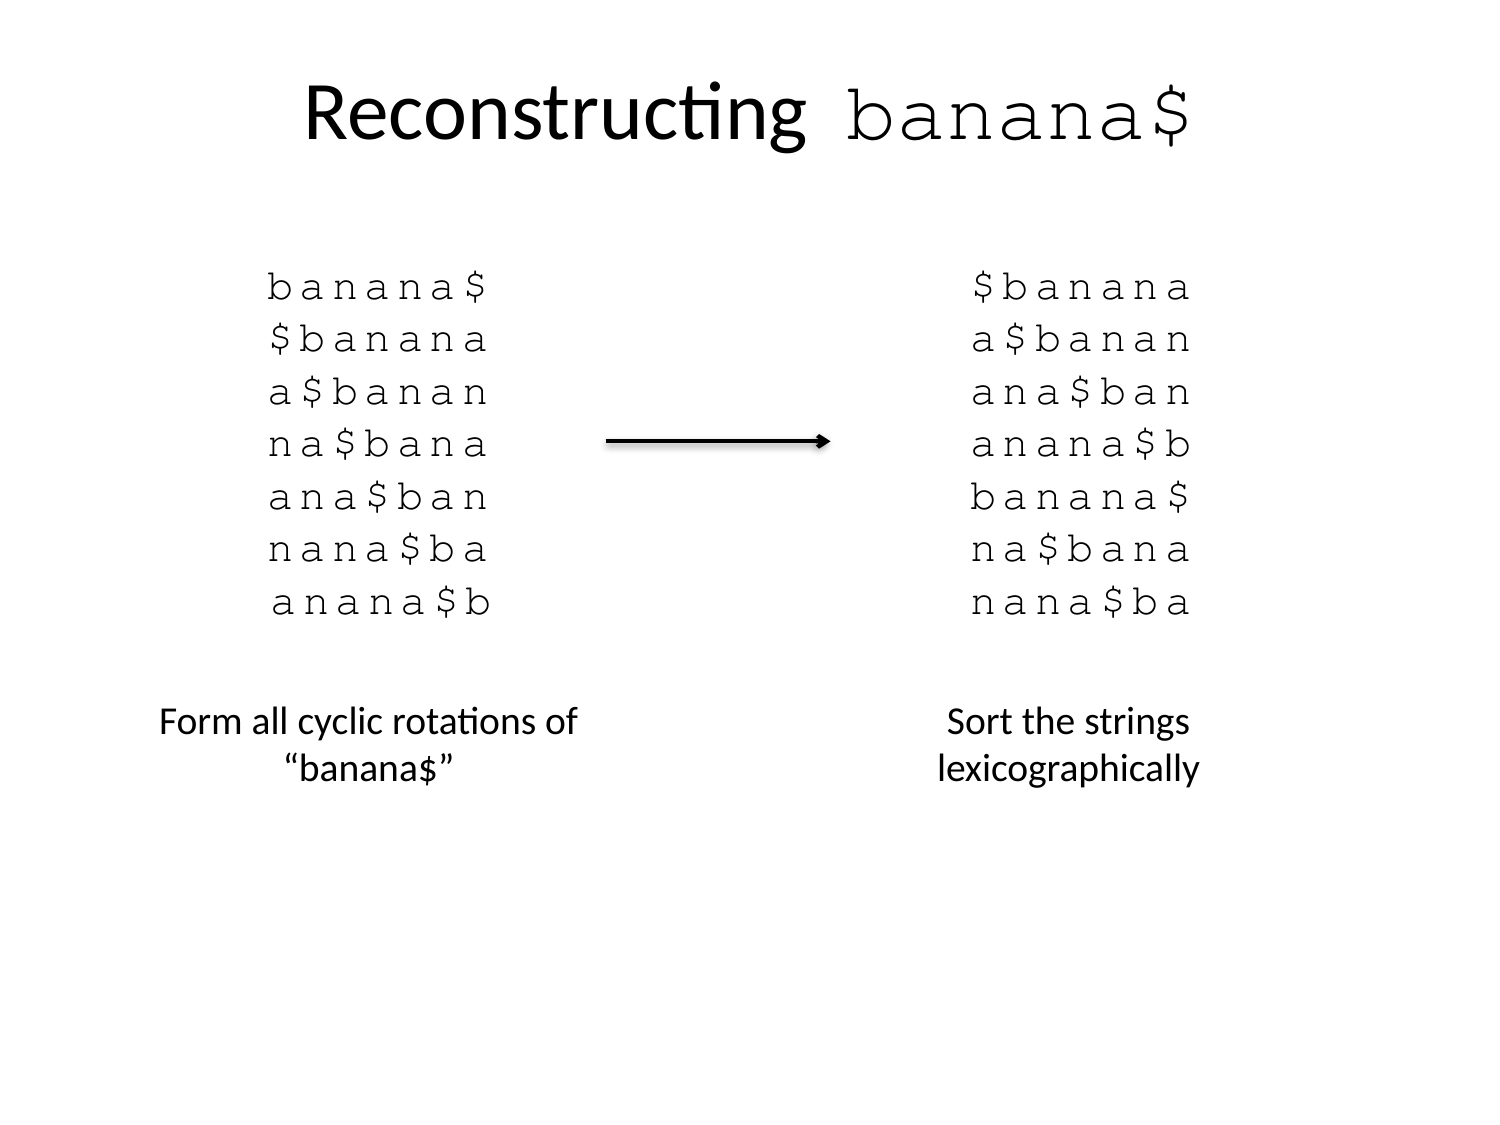

# Reconstructing  banana$
banana$
$banana
a$banan
na$bana
ana$ban
nana$ba
anana$b
$banana
a$banan
ana$ban
anana$b
banana$
na$bana
nana$ba
Form all cyclic rotations of
“banana$”
Sort the strings lexicographically